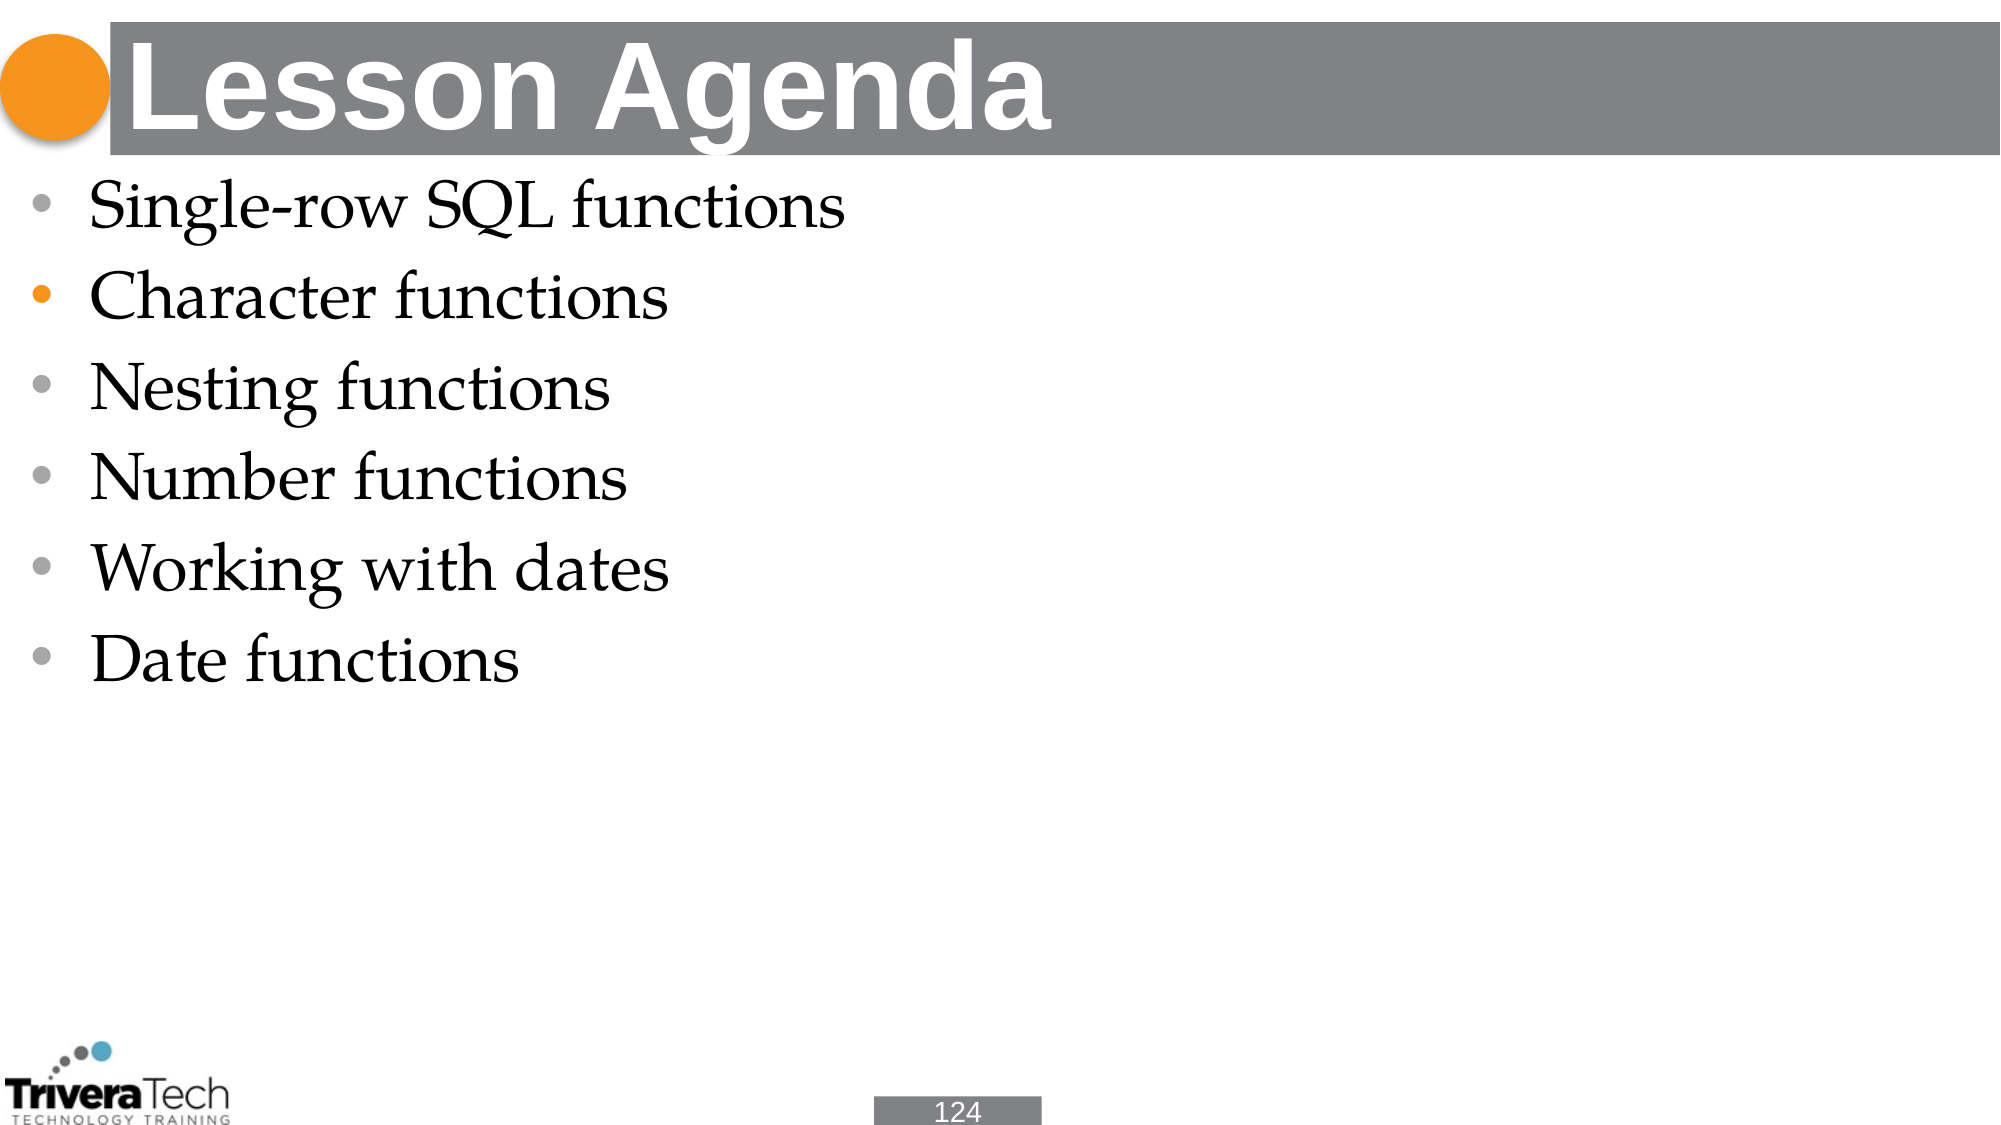

# Lesson Agenda
Single-row SQL functions
Character functions
Nesting functions
Number functions
Working with dates
Date functions

124